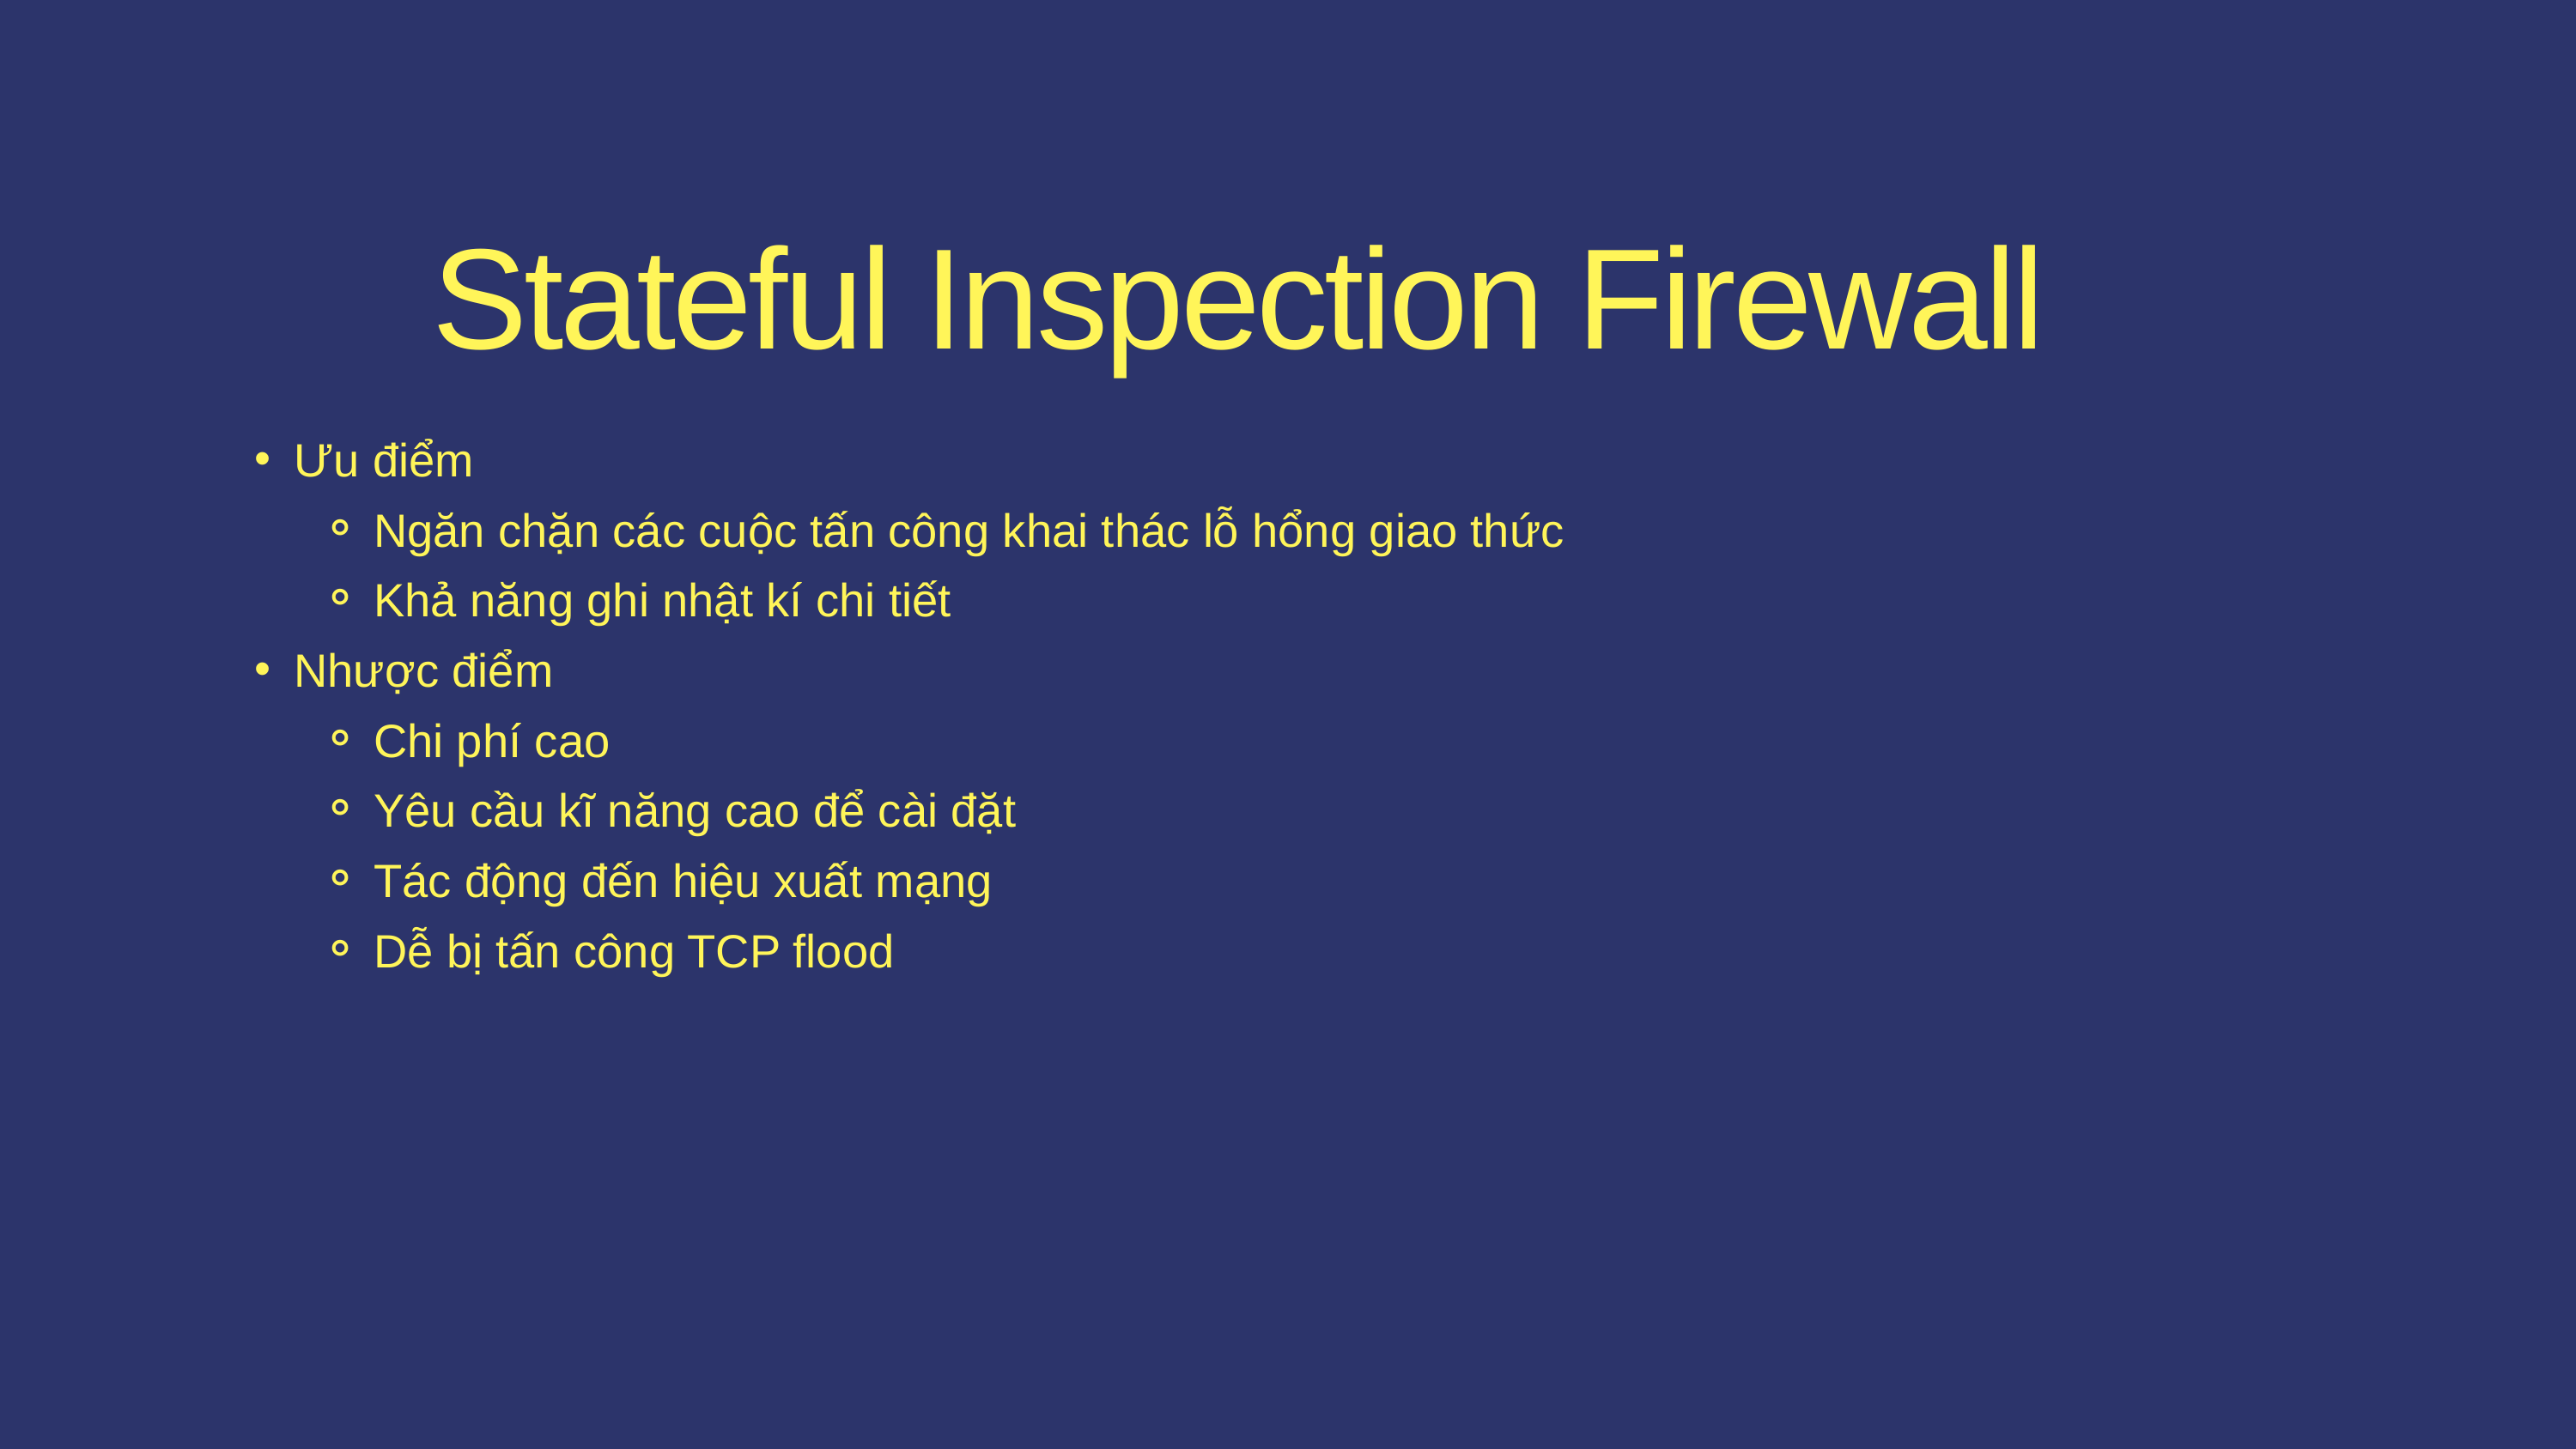

Stateful Inspection Firewall
Ưu điểm
Ngăn chặn các cuộc tấn công khai thác lỗ hổng giao thức
Khả năng ghi nhật kí chi tiết
Nhược điểm
Chi phí cao
Yêu cầu kĩ năng cao để cài đặt
Tác động đến hiệu xuất mạng
Dễ bị tấn công TCP flood